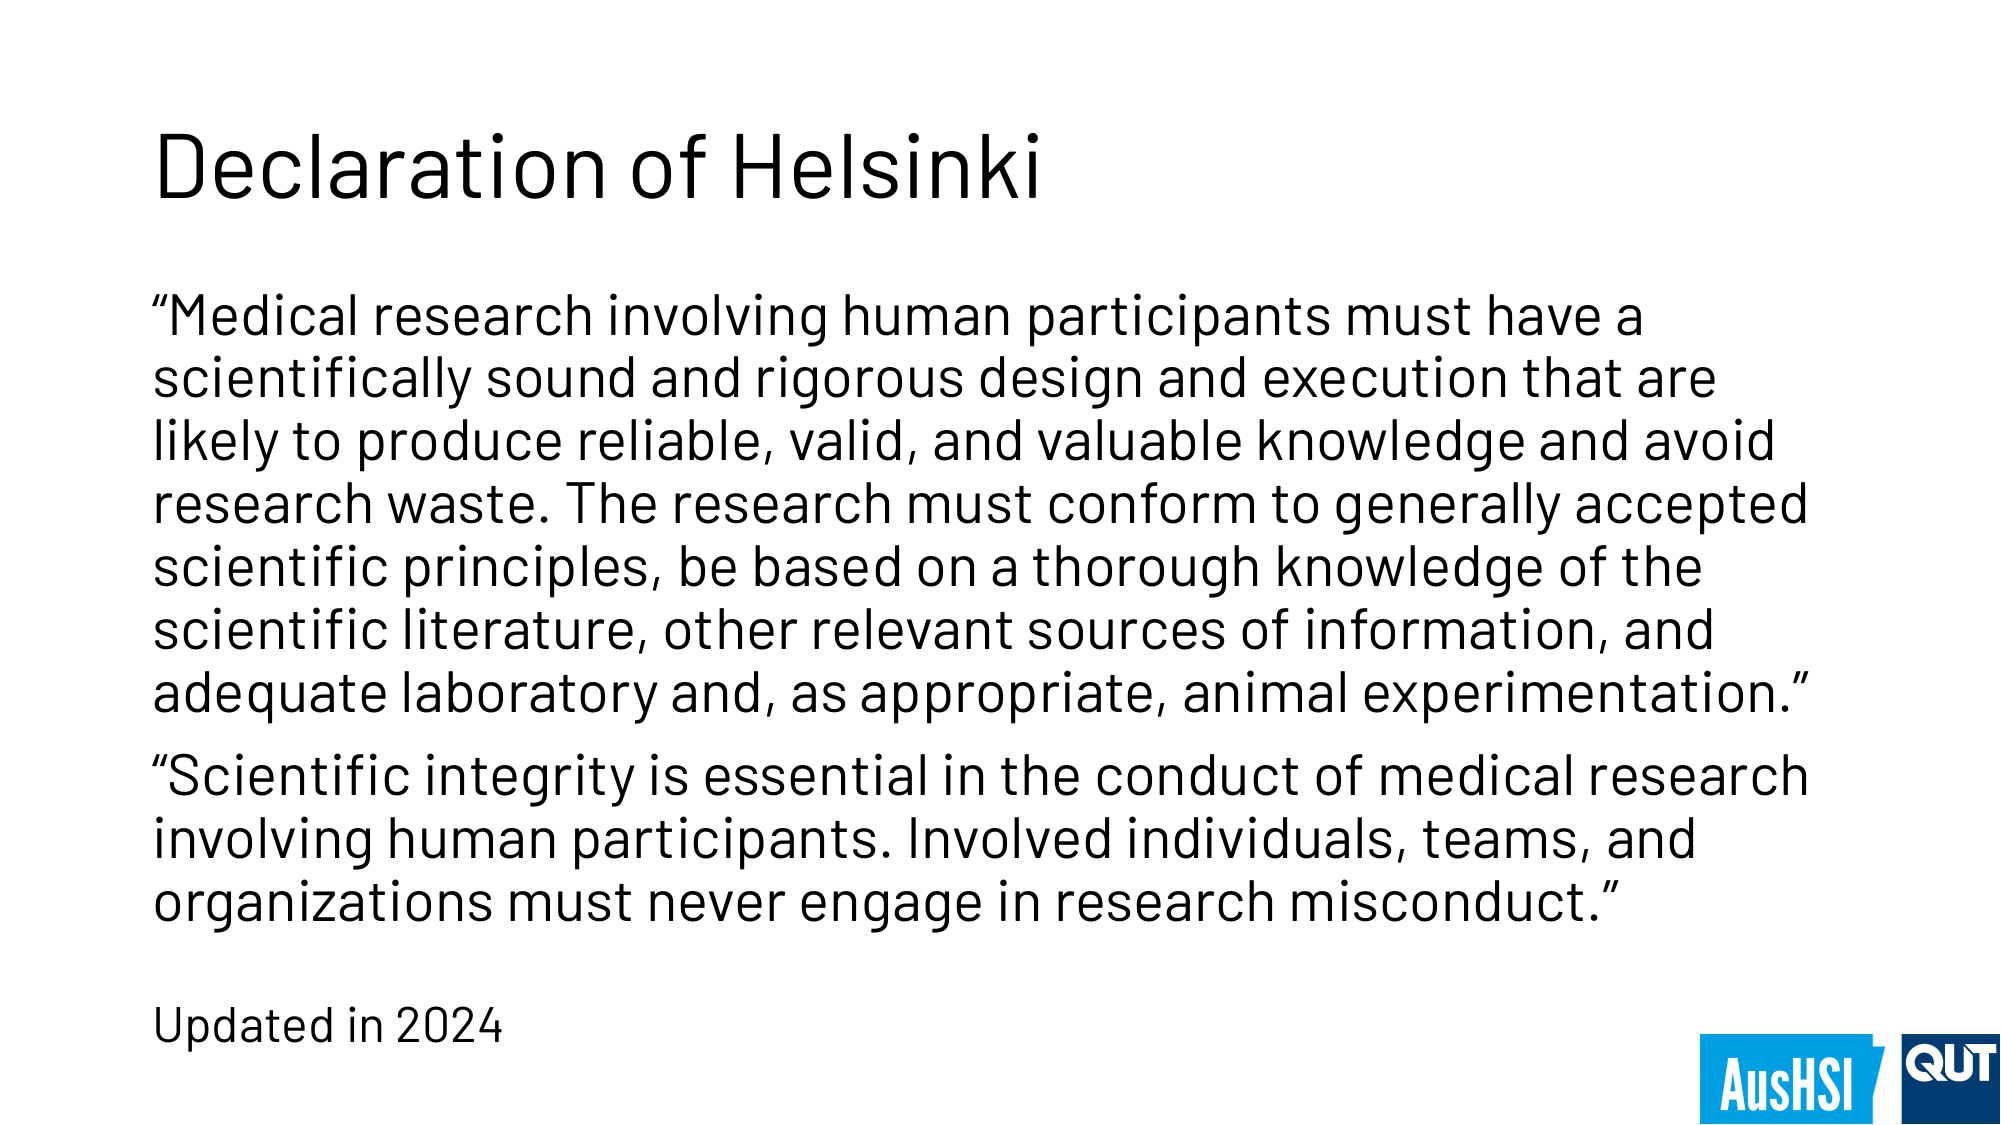

# Declaration of Helsinki
“Medical research involving human participants must have a scientifically sound and rigorous design and execution that are likely to produce reliable, valid, and valuable knowledge and avoid research waste. The research must conform to generally accepted scientific principles, be based on a thorough knowledge of the scientific literature, other relevant sources of information, and adequate laboratory and, as appropriate, animal experimentation.”
“Scientific integrity is essential in the conduct of medical research involving human participants. Involved individuals, teams, and organizations must never engage in research misconduct.”
Updated in 2024